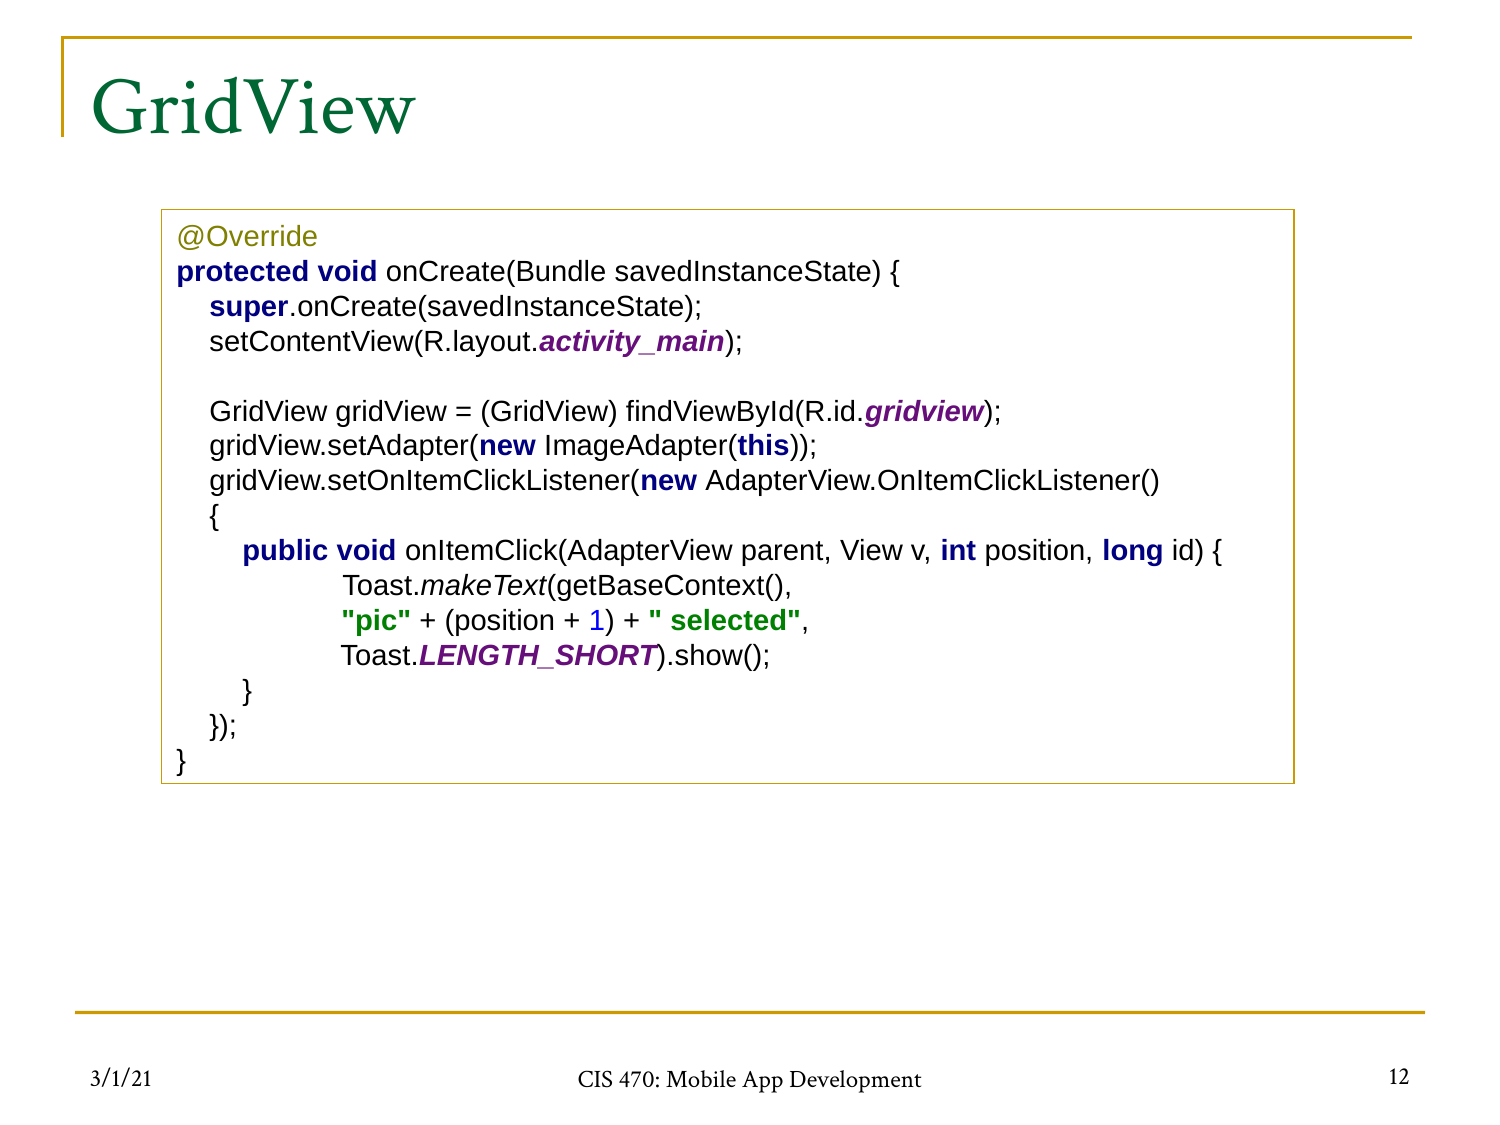

GridView
@Override
protected void onCreate(Bundle savedInstanceState) {
    super.onCreate(savedInstanceState);
    setContentView(R.layout.activity_main);
    GridView gridView = (GridView) findViewById(R.id.gridview);
    gridView.setAdapter(new ImageAdapter(this));
    gridView.setOnItemClickListener(new AdapterView.OnItemClickListener()
    {
        public void onItemClick(AdapterView parent, View v, int position, long id) {
	  Toast.makeText(getBaseContext(),
                    "pic" + (position + 1) + " selected",
                    Toast.LENGTH_SHORT).show();
        }
    });
}
3/1/21
12
CIS 470: Mobile App Development